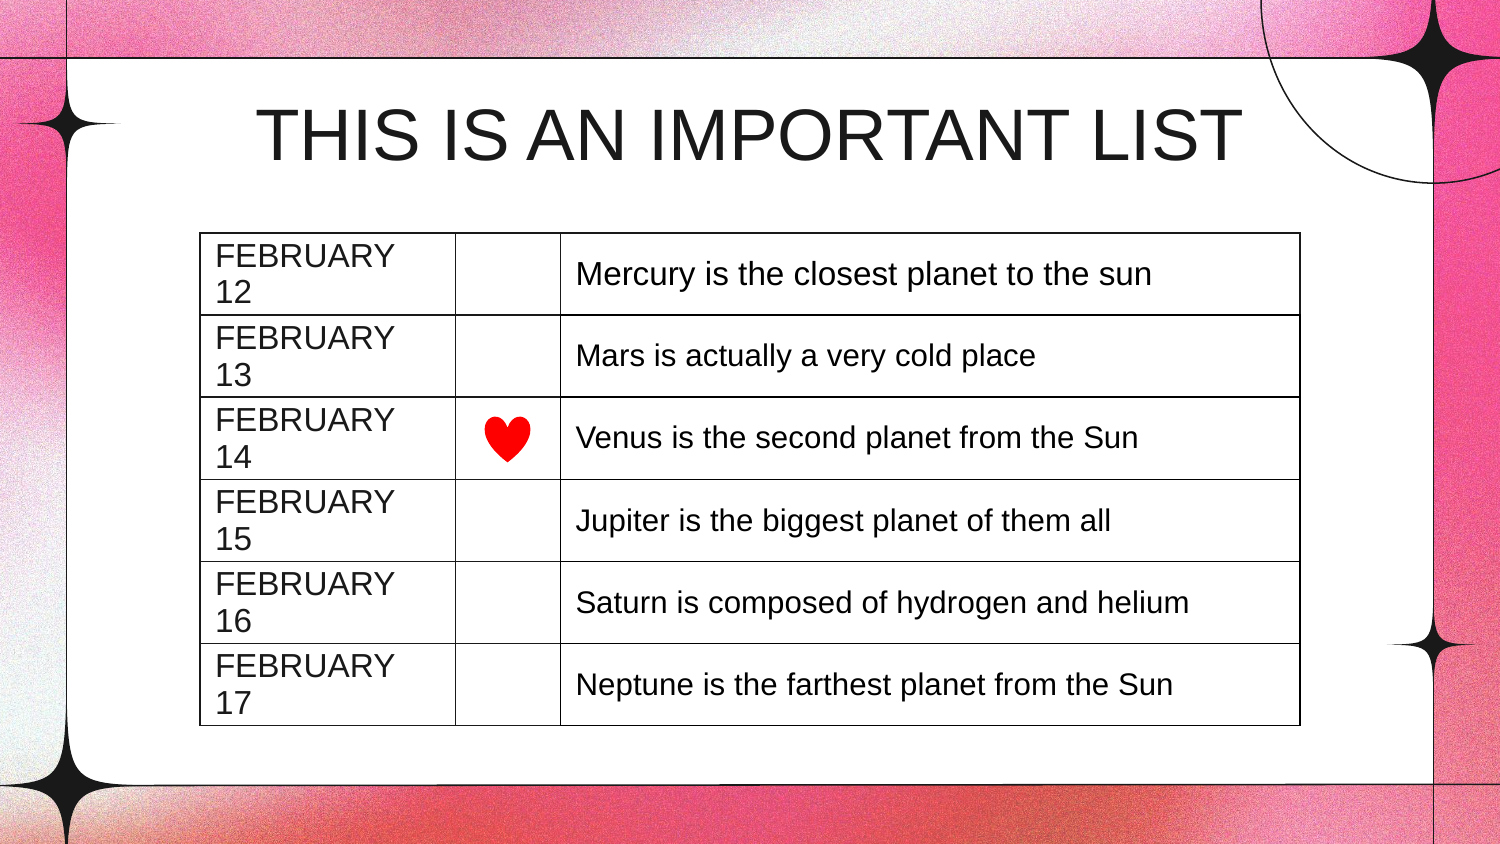

THIS IS AN IMPORTANT LIST

| FEBRUARY 12 |  | Mercury is the closest planet to the sun |
| --- | --- | --- |
| FEBRUARY 13 |  | Mars is actually a very cold place |
| FEBRUARY 14 |  | Venus is the second planet from the Sun |
| FEBRUARY 15 |  | Jupiter is the biggest planet of them all |
| FEBRUARY 16 |  | Saturn is composed of hydrogen and helium |
| FEBRUARY 17 |  | Neptune is the farthest planet from the Sun |